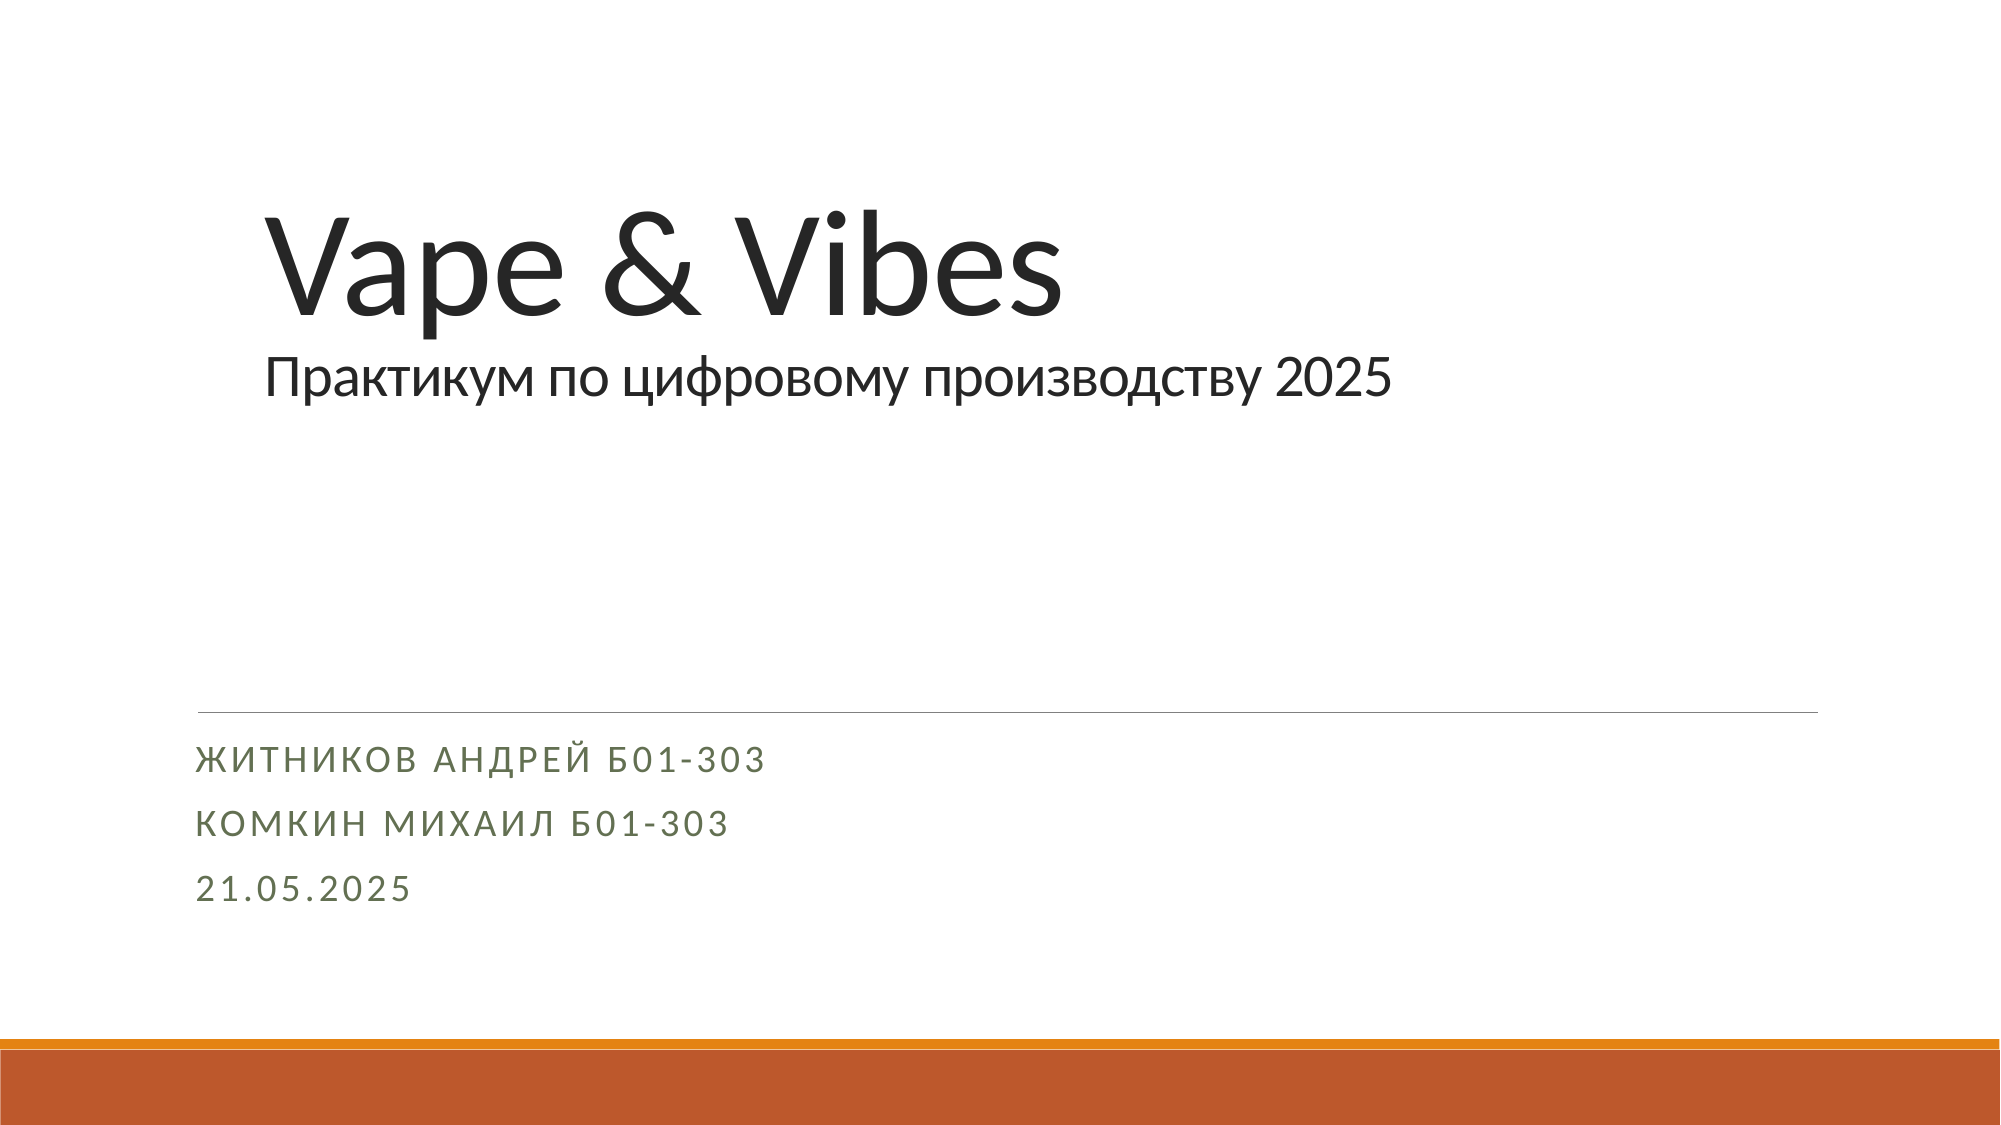

# Vape & Vibes Практикум по цифровому производству 2025
Житников андрей Б01-303
Комкин михаил Б01-303
21.05.2025